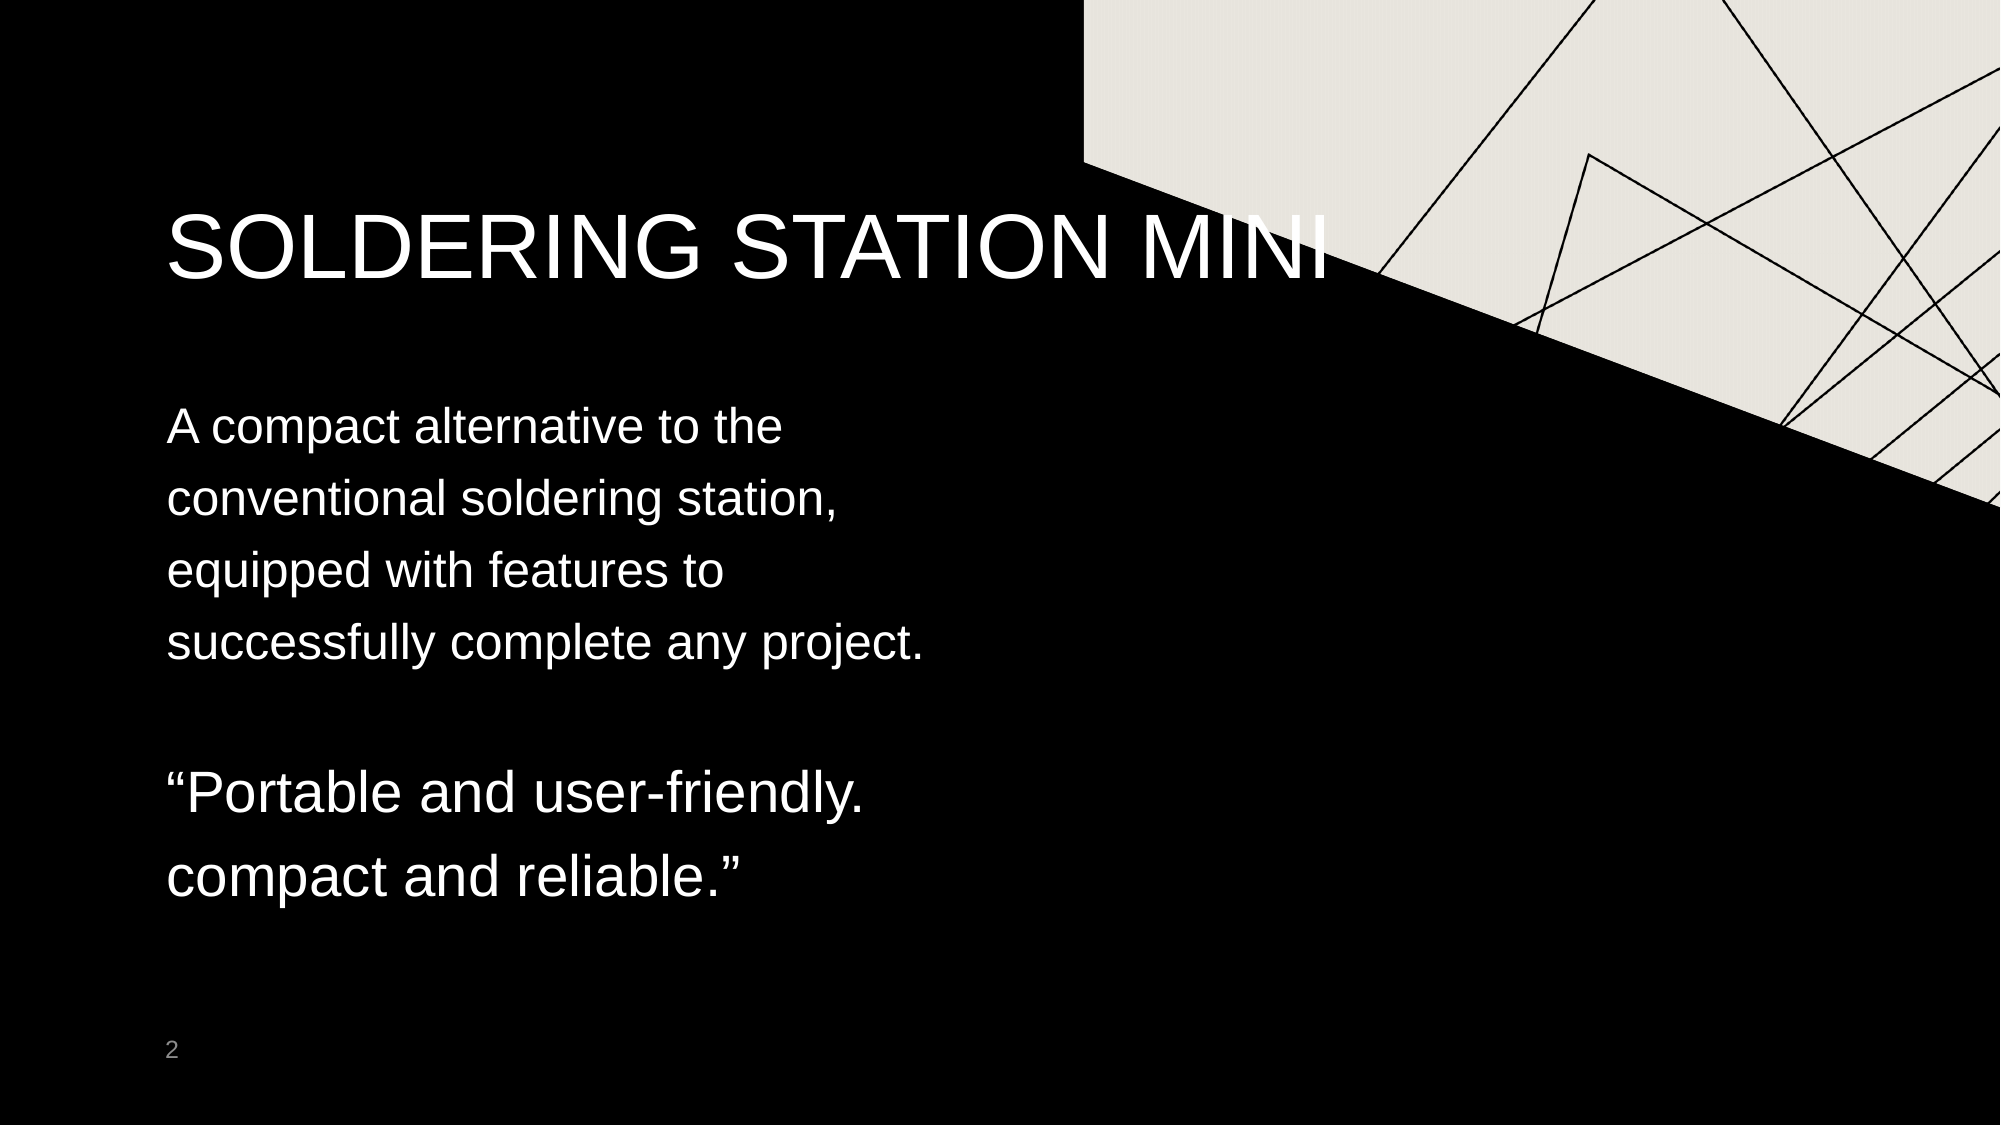

# Soldering station mini
A compact alternative to the conventional soldering station, equipped with features to successfully complete any project.
“Portable and user-friendly. compact and reliable.”
2